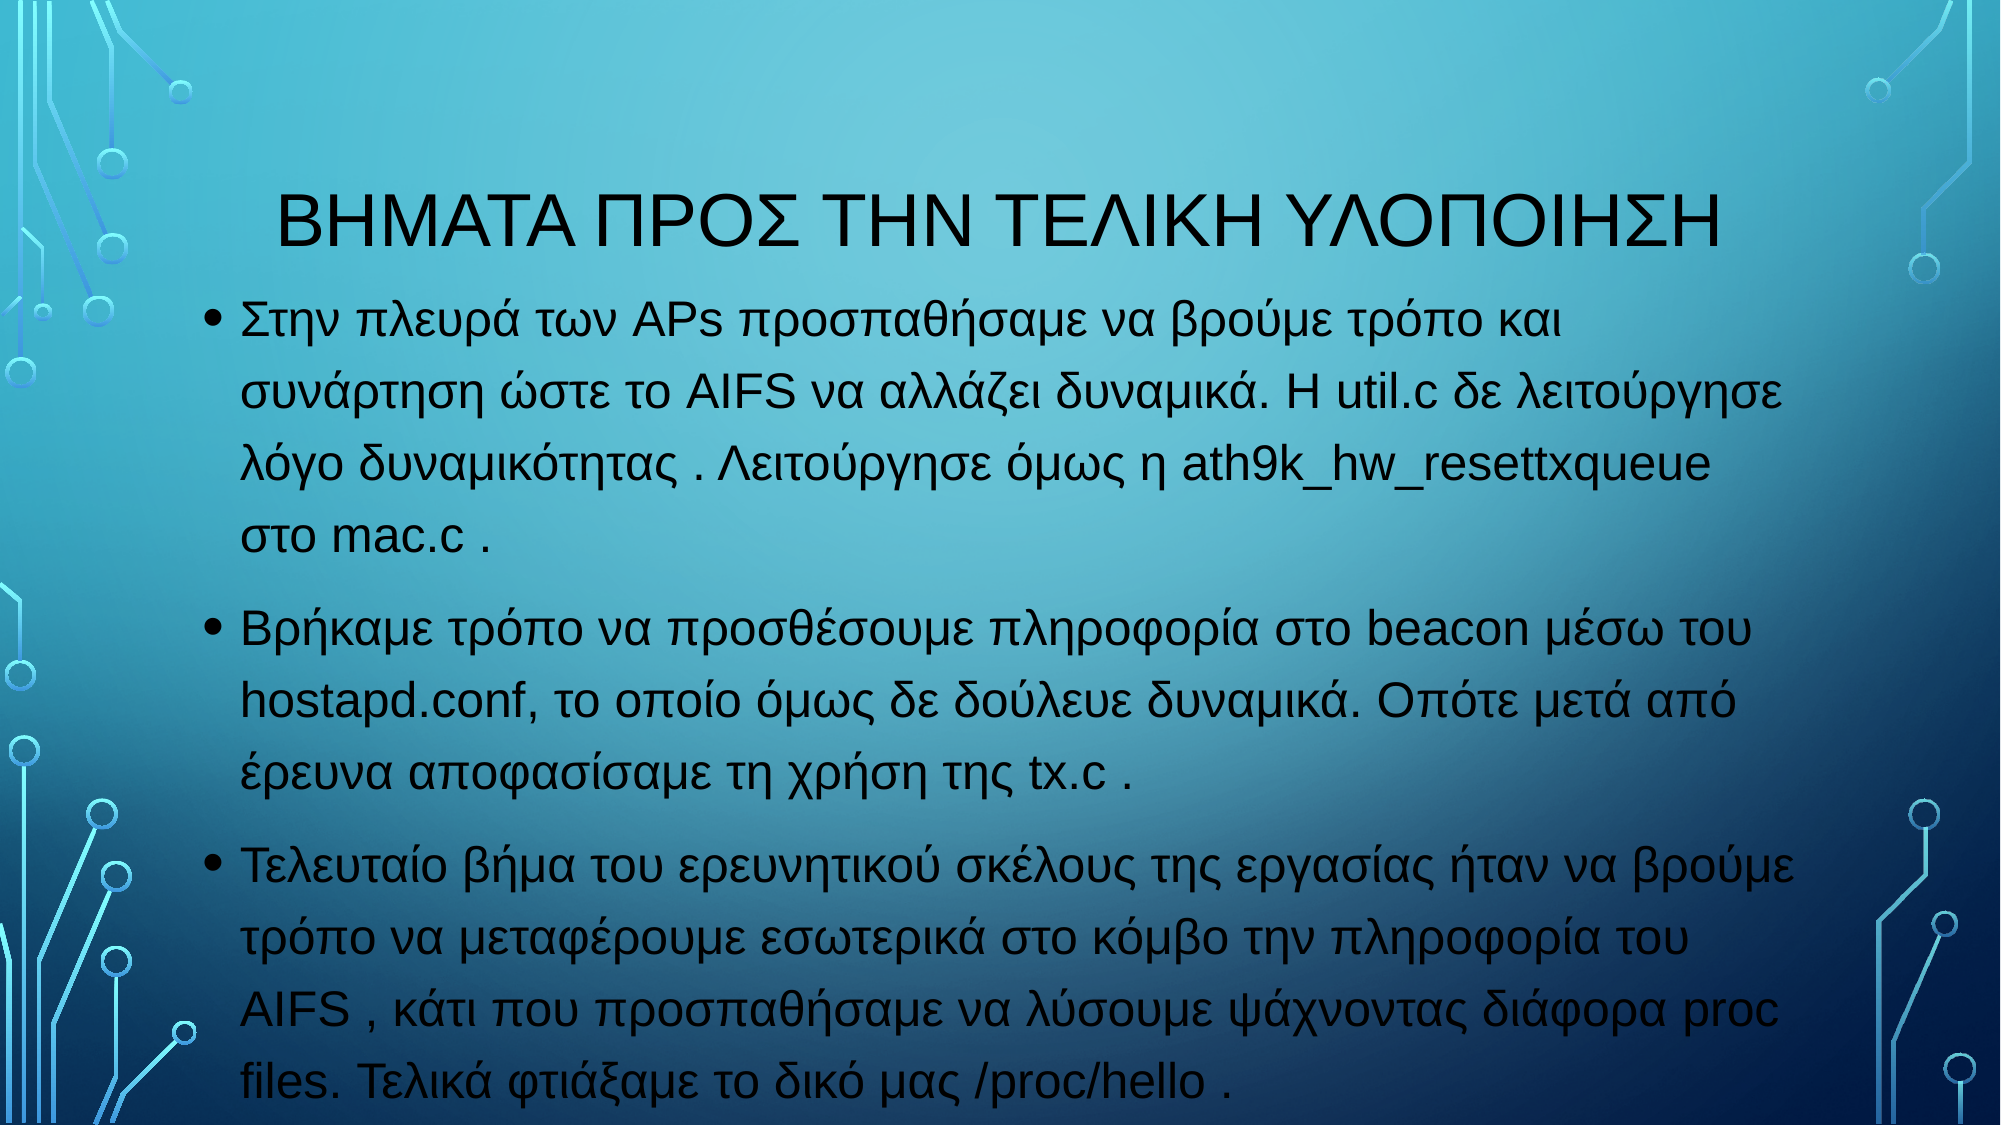

# βηματα προς την τελικη υλοποιηση
Στην πλευρά των APs προσπαθήσαμε να βρούμε τρόπο και συνάρτηση ώστε το AIFS να αλλάζει δυναμικά. Η util.c δε λειτούργησε λόγο δυναμικότητας . Λειτούργησε όμως η ath9k_hw_resettxqueue στο mac.c .
Βρήκαμε τρόπο να προσθέσουμε πληροφορία στο beacon μέσω του hostapd.conf, το οποίο όμως δε δούλευε δυναμικά. Οπότε μετά από έρευνα αποφασίσαμε τη χρήση της tx.c .
Τελευταίο βήμα του ερευνητικού σκέλους της εργασίας ήταν να βρούμε τρόπο να μεταφέρουμε εσωτερικά στο κόμβο την πληροφορία του AIFS , κάτι που προσπαθήσαμε να λύσουμε ψάχνοντας διάφορα proc files. Τελικά φτιάξαμε το δικό μας /proc/hello .